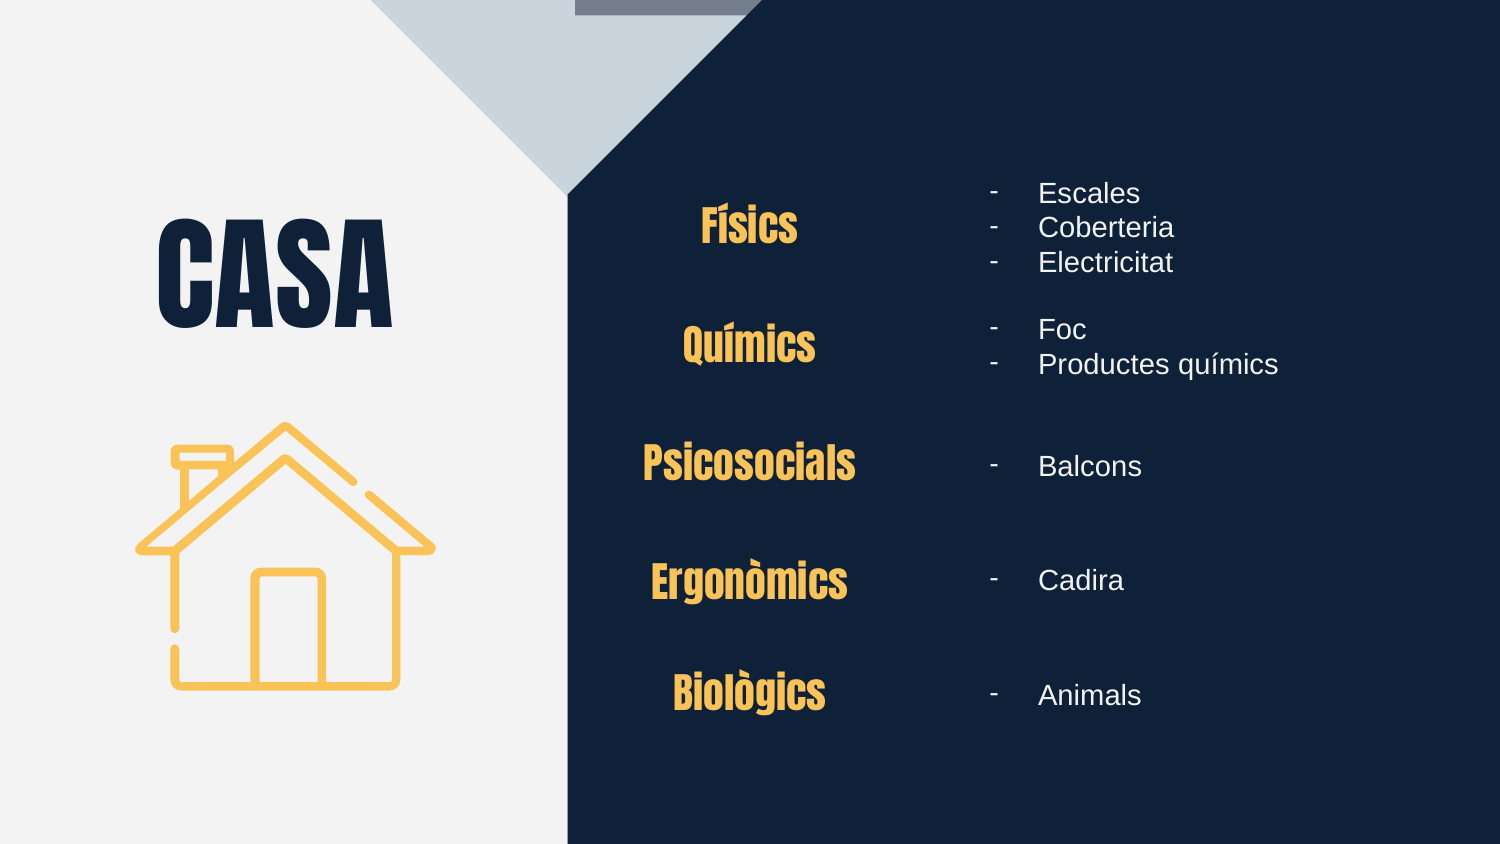

Escales
Coberteria
Electricitat
CASA
# Físics
Foc
Productes químics
Químics

Psicosocials
Balcons
Ergonòmics
Cadira
Biològics
Animals